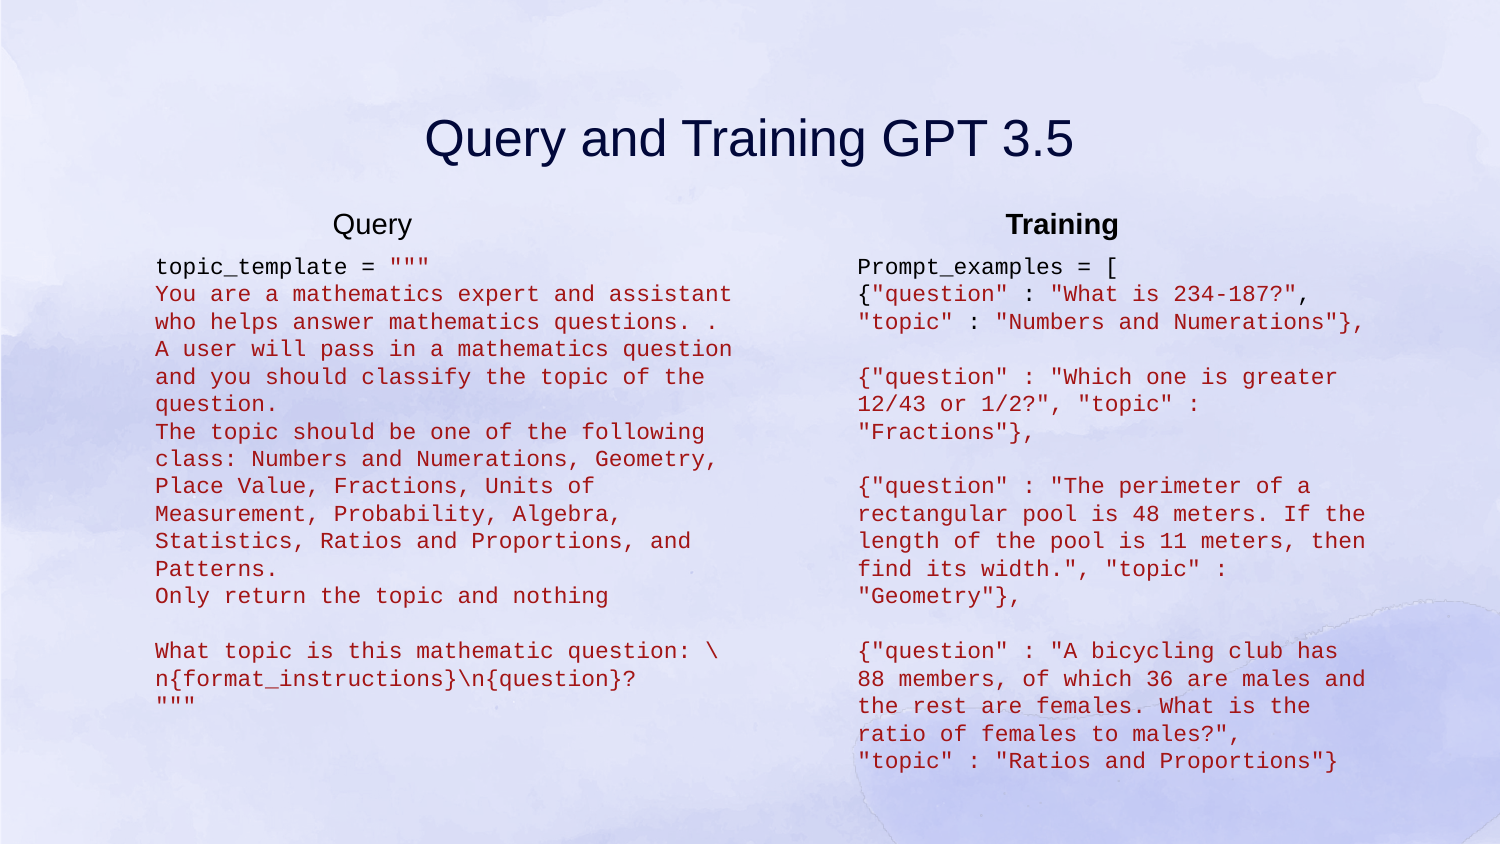

# Query and Training GPT 3.5
Query
Training
Prompt_examples = [
{"question" : "What is 234-187?", "topic" : "Numbers and Numerations"},

{"question" : "Which one is greater 12/43 or 1/2?", "topic" : "Fractions"},

{"question" : "The perimeter of a rectangular pool is 48 meters. If the length of the pool is 11 meters, then find its width.", "topic" : "Geometry"},

{"question" : "A bicycling club has 88 members, of which 36 are males and the rest are females. What is the ratio of females to males?", "topic" : "Ratios and Proportions"}

topic_template = """
You are a mathematics expert and assistant who helps answer mathematics questions. .
A user will pass in a mathematics question and you should classify the topic of the question.
The topic should be one of the following class: Numbers and Numerations, Geometry, Place Value, Fractions, Units of Measurement, Probability, Algebra, Statistics, Ratios and Proportions, and Patterns.
Only return the topic and nothing
What topic is this mathematic question: \n{format_instructions}\n{question}?
"""